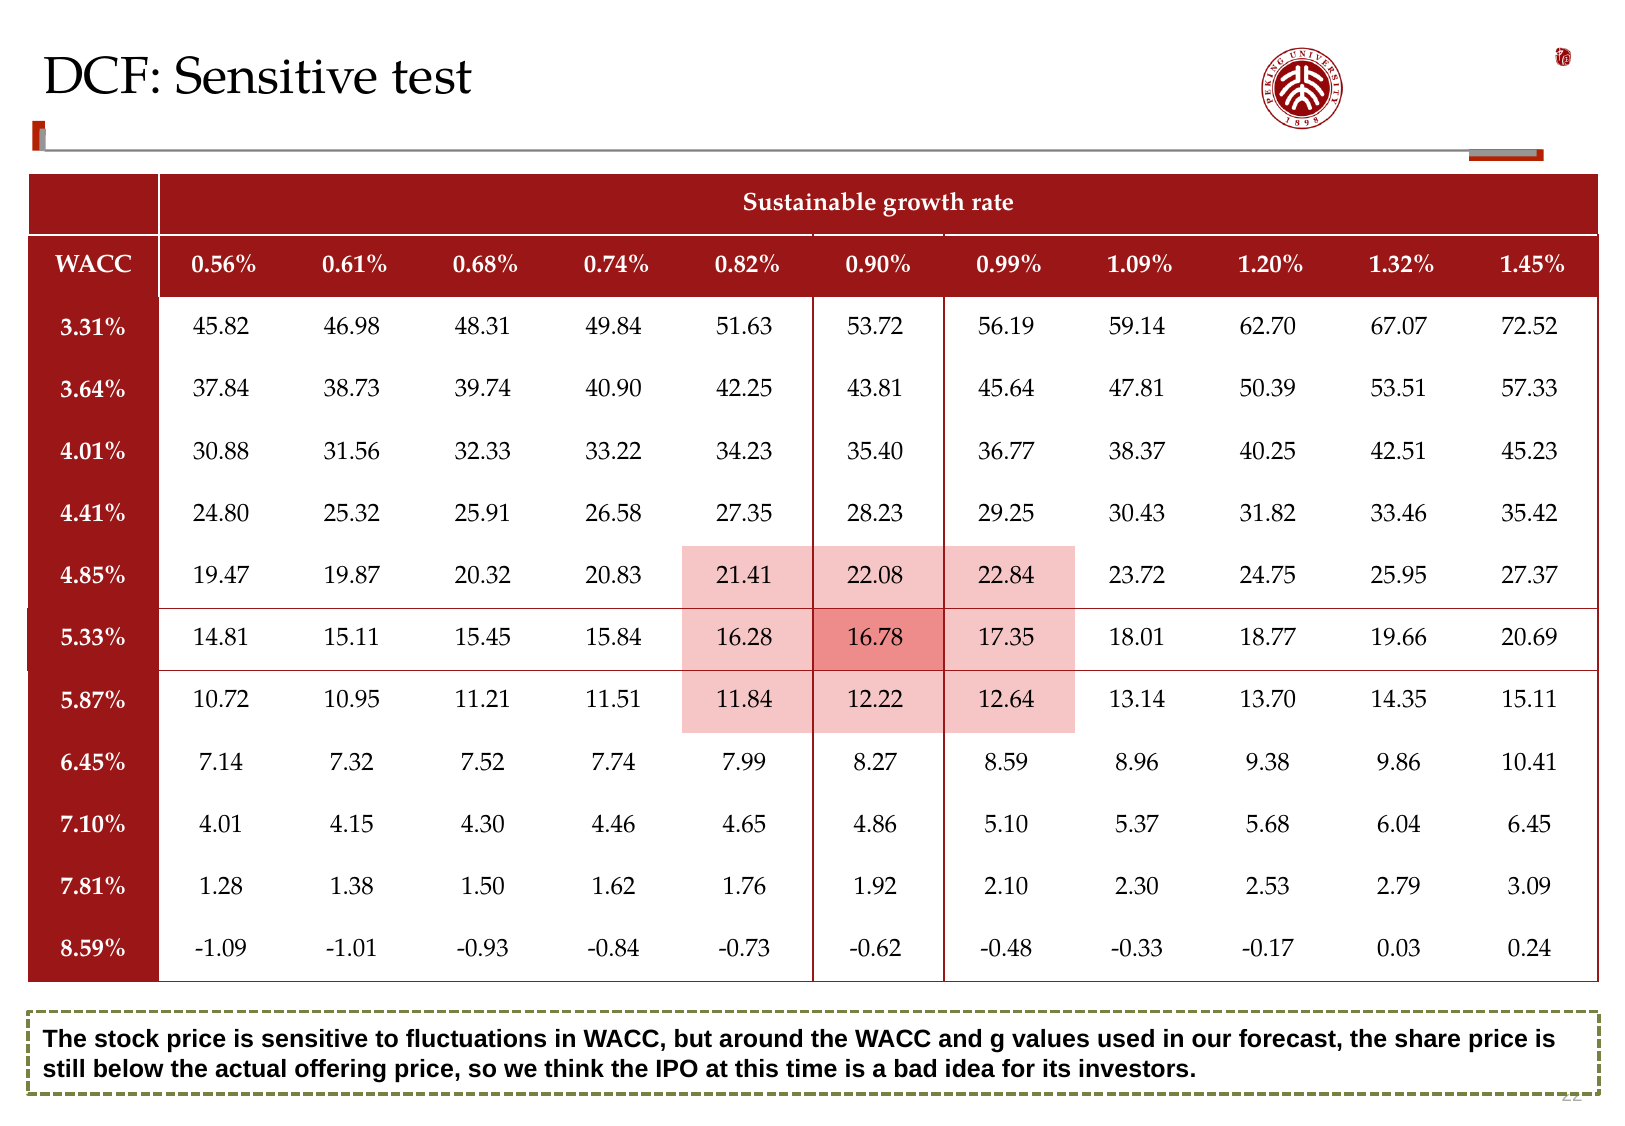

# DCF: Sensitive test
|  | Sustainable growth rate |  |  |  |  |  |  |  |  |  |  |
| --- | --- | --- | --- | --- | --- | --- | --- | --- | --- | --- | --- |
| WACC | 0.56% | 0.61% | 0.68% | 0.74% | 0.82% | 0.90% | 0.99% | 1.09% | 1.20% | 1.32% | 1.45% |
| 3.31% | 45.82 | 46.98 | 48.31 | 49.84 | 51.63 | 53.72 | 56.19 | 59.14 | 62.70 | 67.07 | 72.52 |
| 3.64% | 37.84 | 38.73 | 39.74 | 40.90 | 42.25 | 43.81 | 45.64 | 47.81 | 50.39 | 53.51 | 57.33 |
| 4.01% | 30.88 | 31.56 | 32.33 | 33.22 | 34.23 | 35.40 | 36.77 | 38.37 | 40.25 | 42.51 | 45.23 |
| 4.41% | 24.80 | 25.32 | 25.91 | 26.58 | 27.35 | 28.23 | 29.25 | 30.43 | 31.82 | 33.46 | 35.42 |
| 4.85% | 19.47 | 19.87 | 20.32 | 20.83 | 21.41 | 22.08 | 22.84 | 23.72 | 24.75 | 25.95 | 27.37 |
| 5.33% | 14.81 | 15.11 | 15.45 | 15.84 | 16.28 | 16.78 | 17.35 | 18.01 | 18.77 | 19.66 | 20.69 |
| 5.87% | 10.72 | 10.95 | 11.21 | 11.51 | 11.84 | 12.22 | 12.64 | 13.14 | 13.70 | 14.35 | 15.11 |
| 6.45% | 7.14 | 7.32 | 7.52 | 7.74 | 7.99 | 8.27 | 8.59 | 8.96 | 9.38 | 9.86 | 10.41 |
| 7.10% | 4.01 | 4.15 | 4.30 | 4.46 | 4.65 | 4.86 | 5.10 | 5.37 | 5.68 | 6.04 | 6.45 |
| 7.81% | 1.28 | 1.38 | 1.50 | 1.62 | 1.76 | 1.92 | 2.10 | 2.30 | 2.53 | 2.79 | 3.09 |
| 8.59% | -1.09 | -1.01 | -0.93 | -0.84 | -0.73 | -0.62 | -0.48 | -0.33 | -0.17 | 0.03 | 0.24 |
The stock price is sensitive to fluctuations in WACC, but around the WACC and g values used in our forecast, the share price is still below the actual offering price, so we think the IPO at this time is a bad idea for its investors.